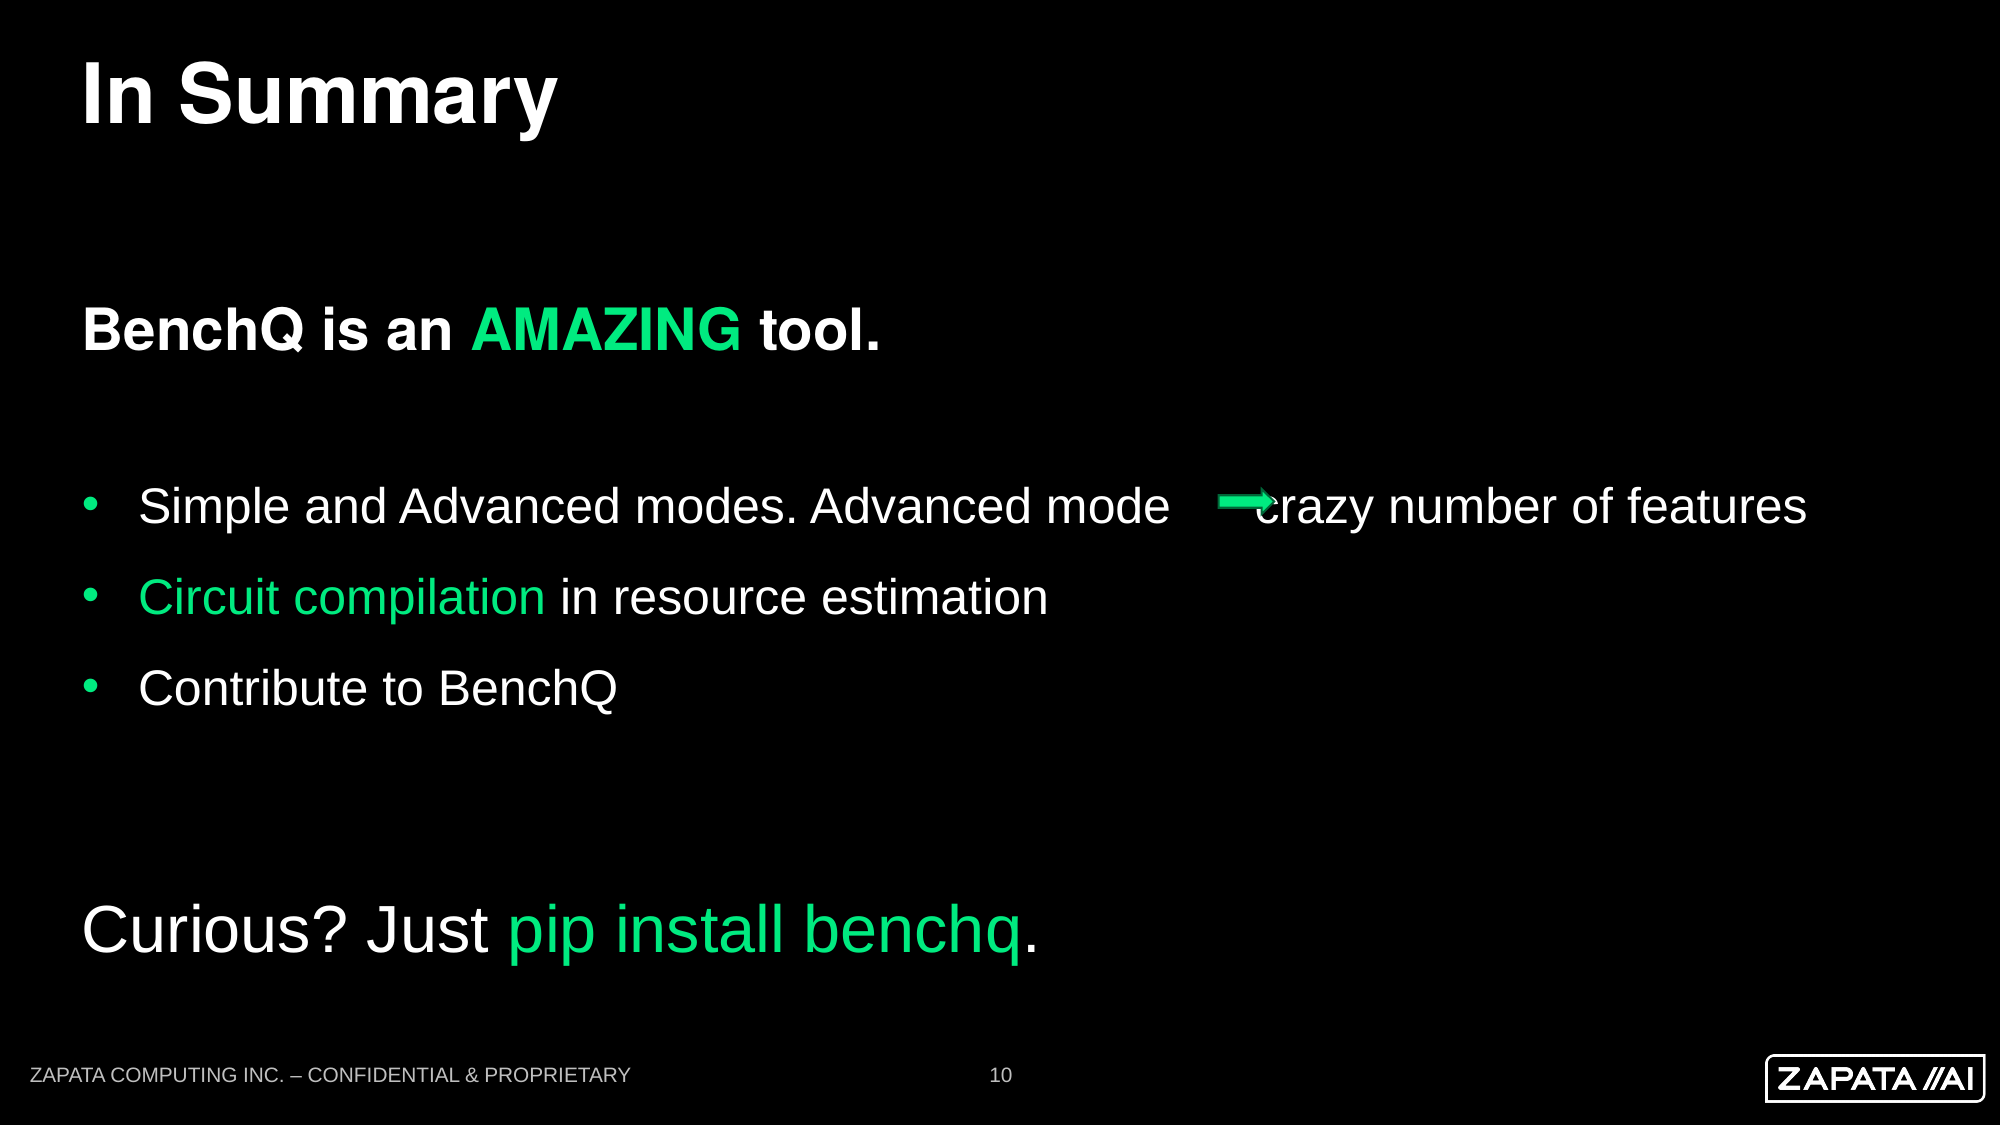

# In Summary
BenchQ is an AMAZING tool.

Simple and Advanced modes. Advanced mode      crazy number of features
Circuit compilation in resource estimation
Contribute to BenchQ

Curious? Just pip install benchq.
ZAPATA COMPUTING INC. – CONFIDENTIAL & PROPRIETARY
10